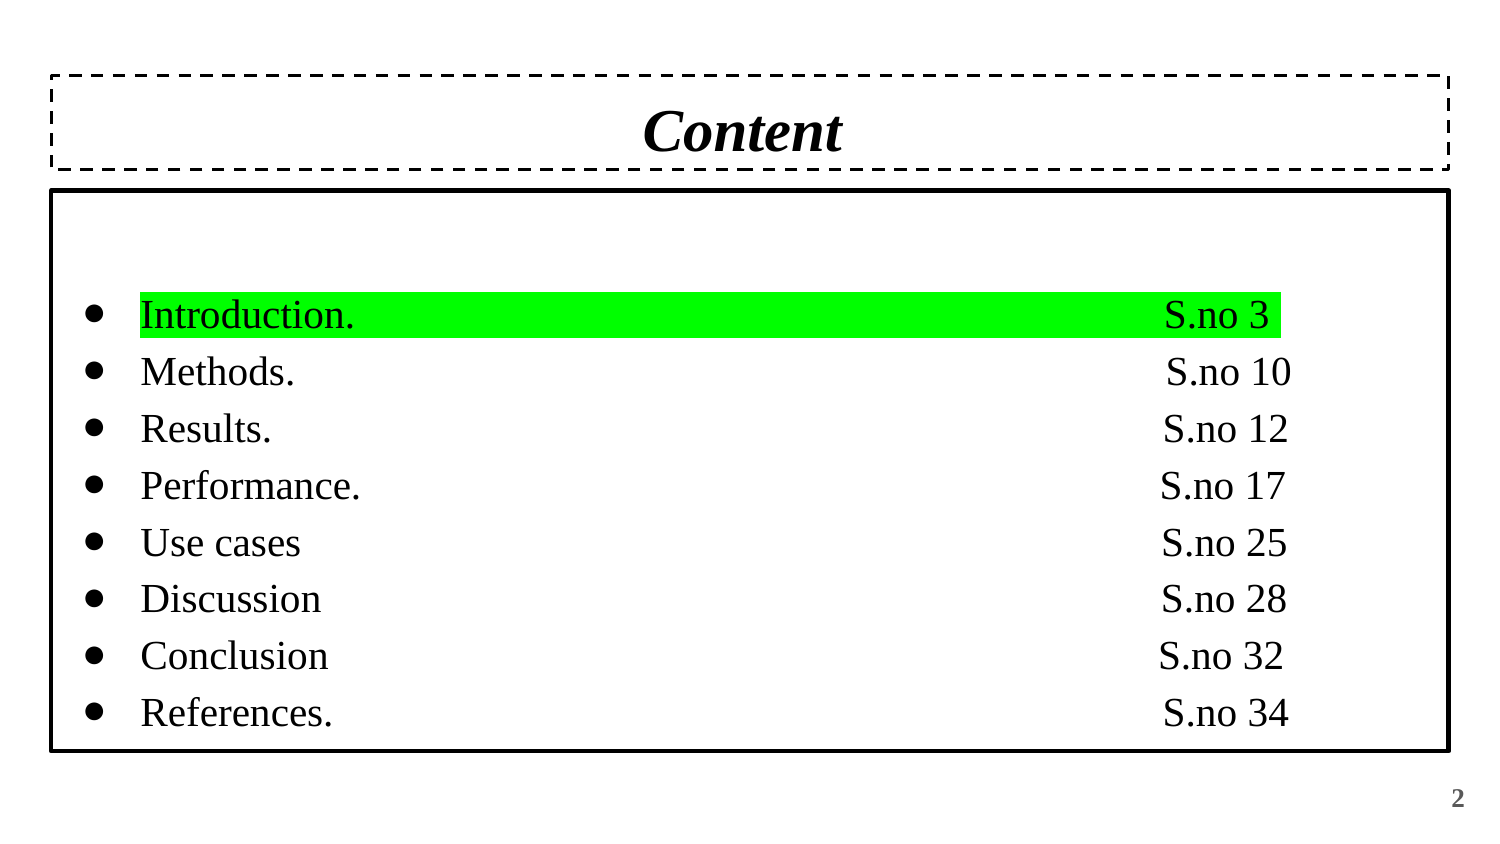

# Content

Introduction.                                                                               S.no 3
Methods.                                                                                     S.no 10
Results.                                                                                       S.no 12
Performance.                                                                              S.no 17
Use cases                                                                                    S.no 25
Discussion                                                                                  S.no 28
Conclusion                                                                                 S.no 32
References.                                                                                 S.no 34
2